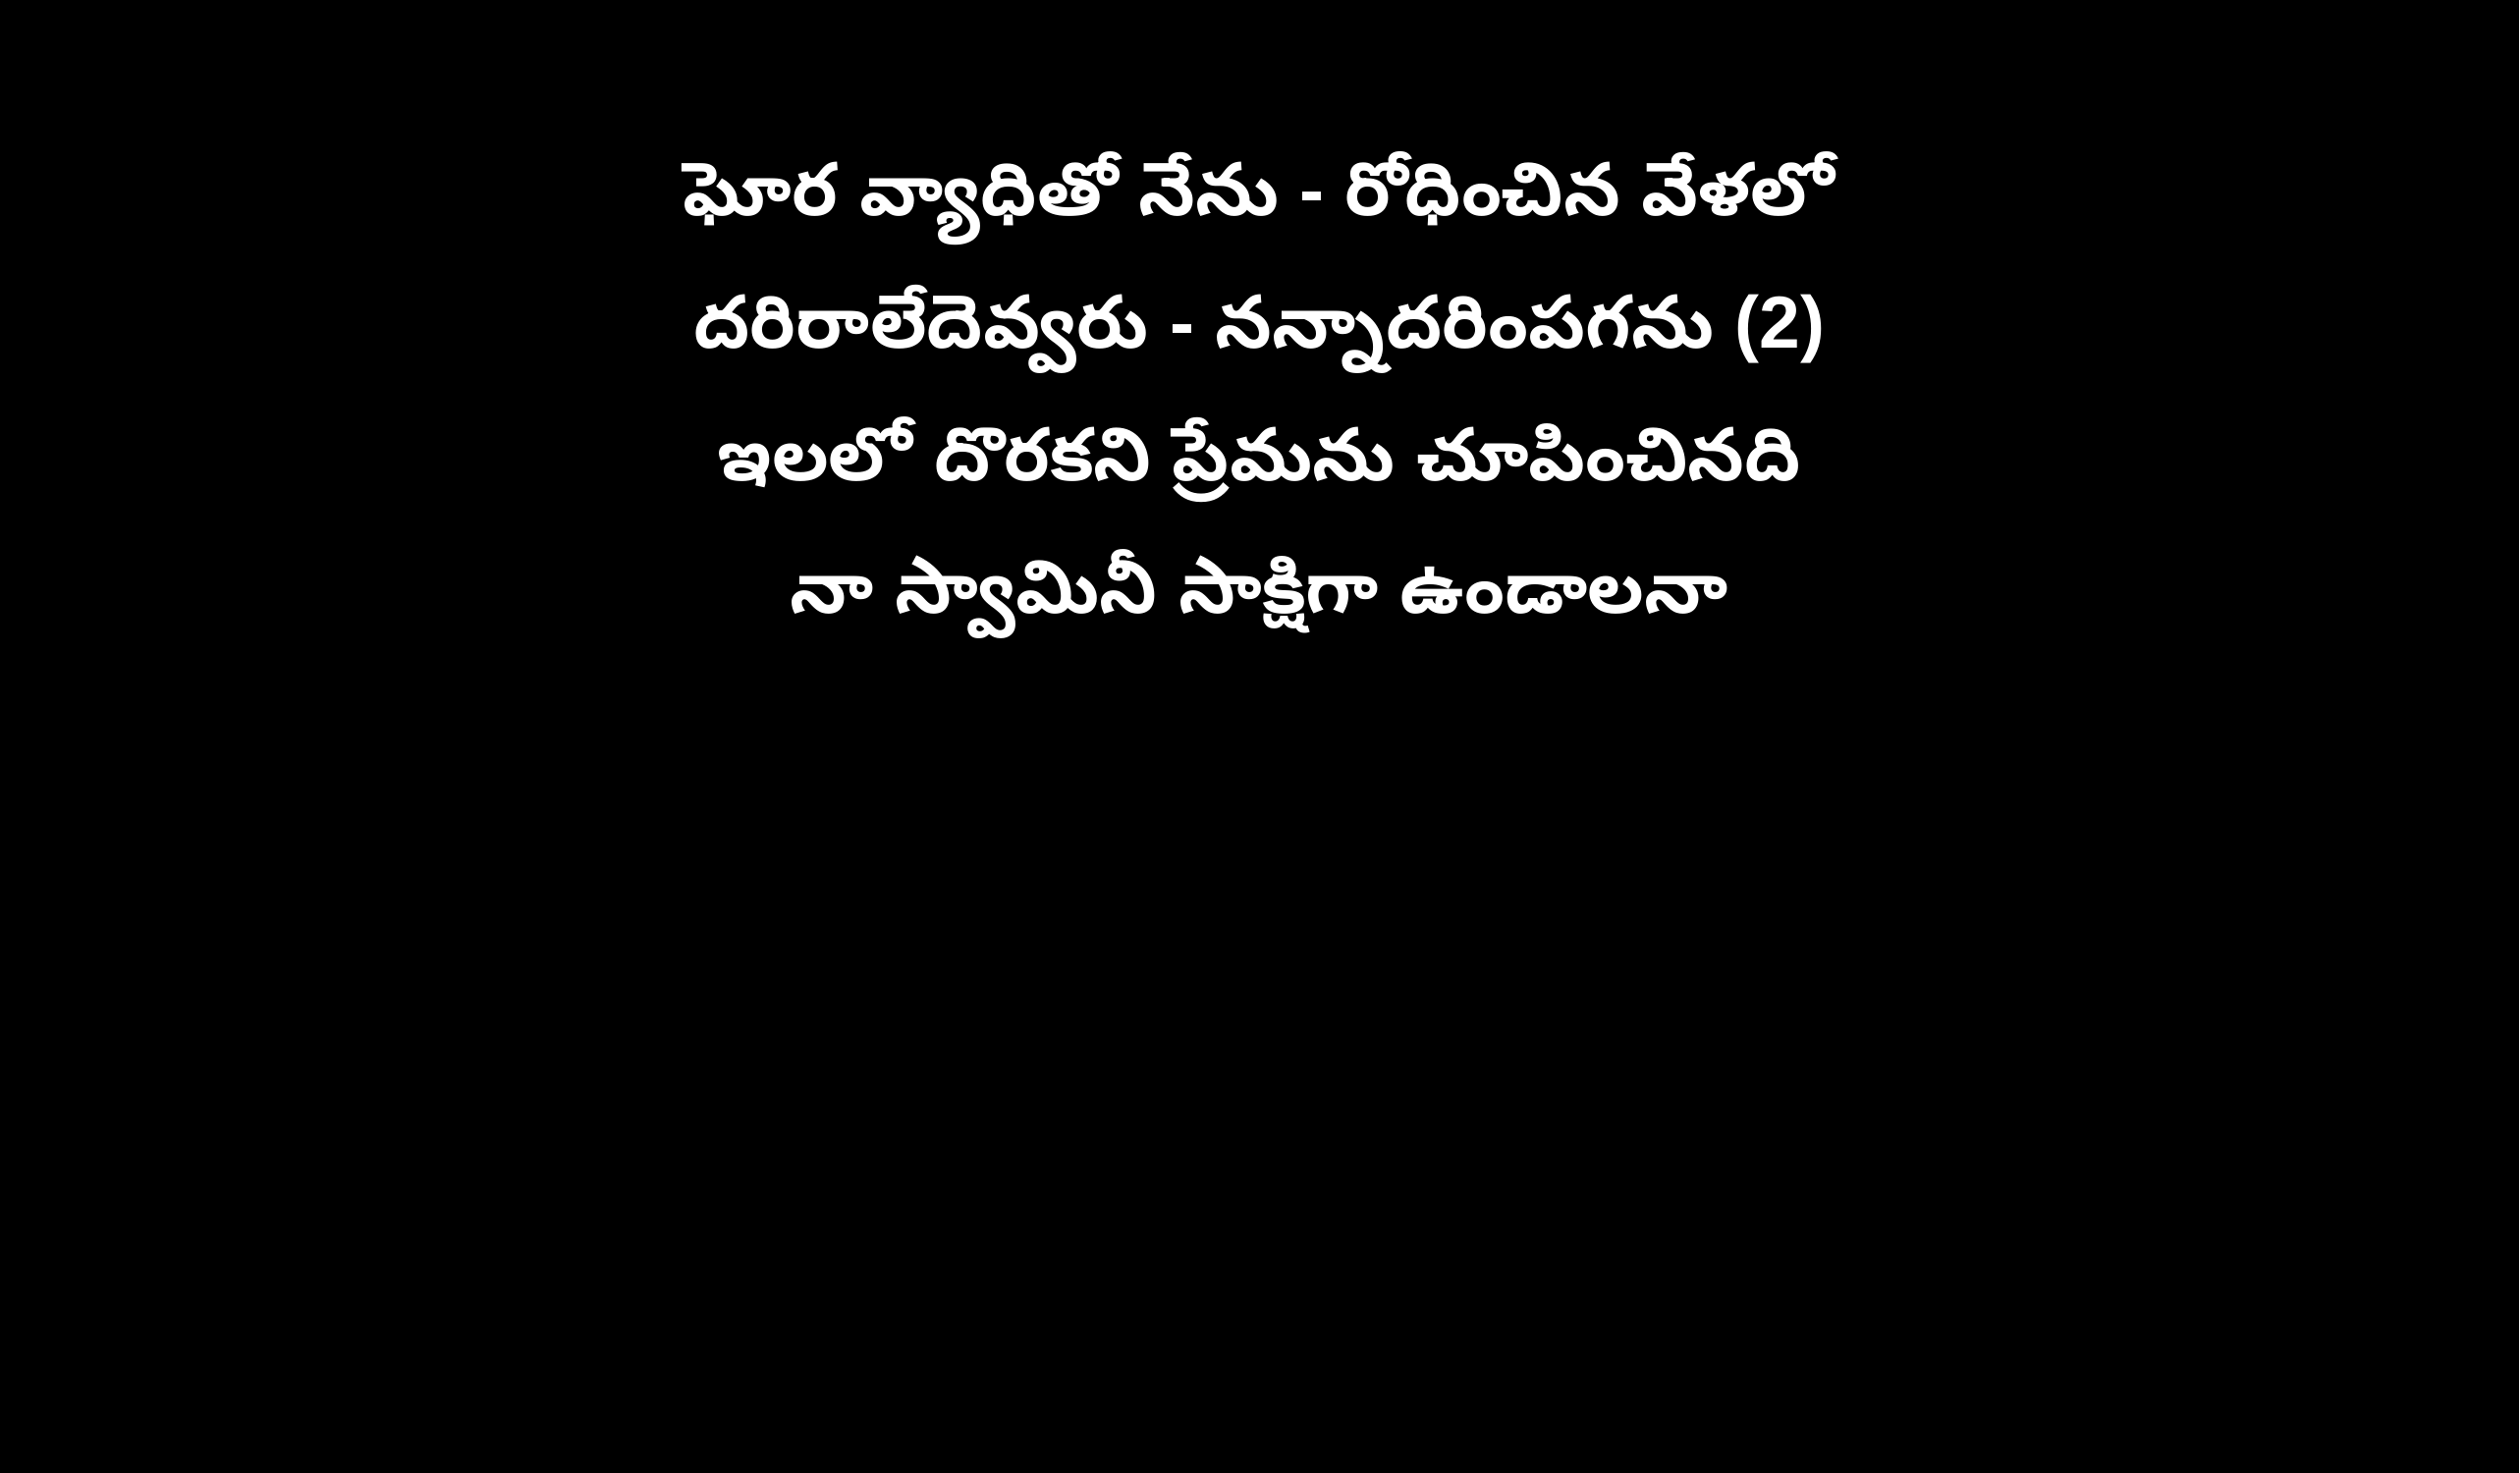

ఘోర వ్యాధితో నేను - రోధించిన వేళలో
దరిరాలేదెవ్వరు - నన్నాదరింపగను (2)
ఇలలో దొరకని ప్రేమను చూపించినది
నా స్వామినీ సాక్షిగా ఉండాలనా